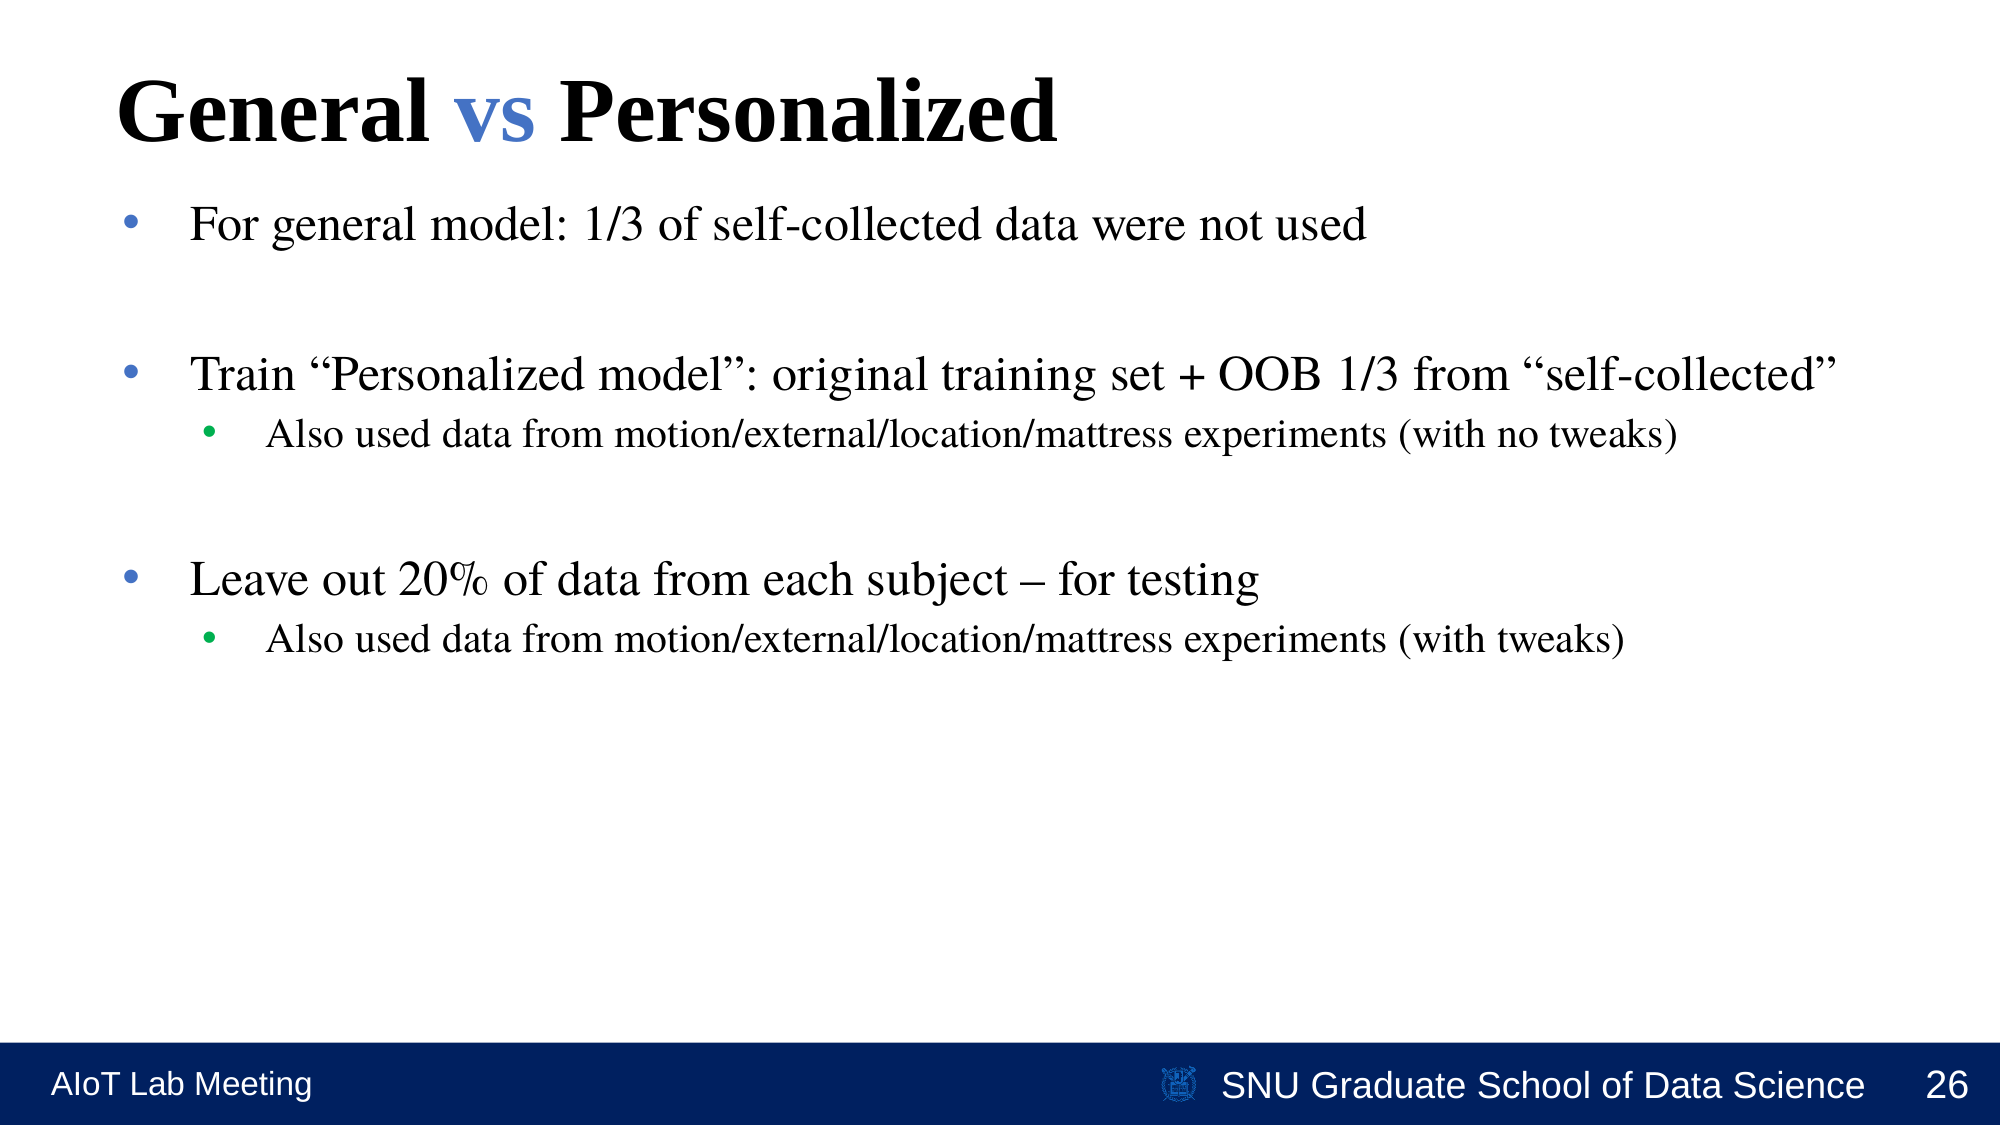

# General vs Personalized
For general model: 1/3 of self-collected data were not used

Train “Personalized model”: original training set + OOB 1/3 from “self-collected”
Also used data from motion/external/location/mattress experiments (with no tweaks)

Leave out 20% of data from each subject – for testing
Also used data from motion/external/location/mattress experiments (with tweaks)
AIoT Lab Meeting